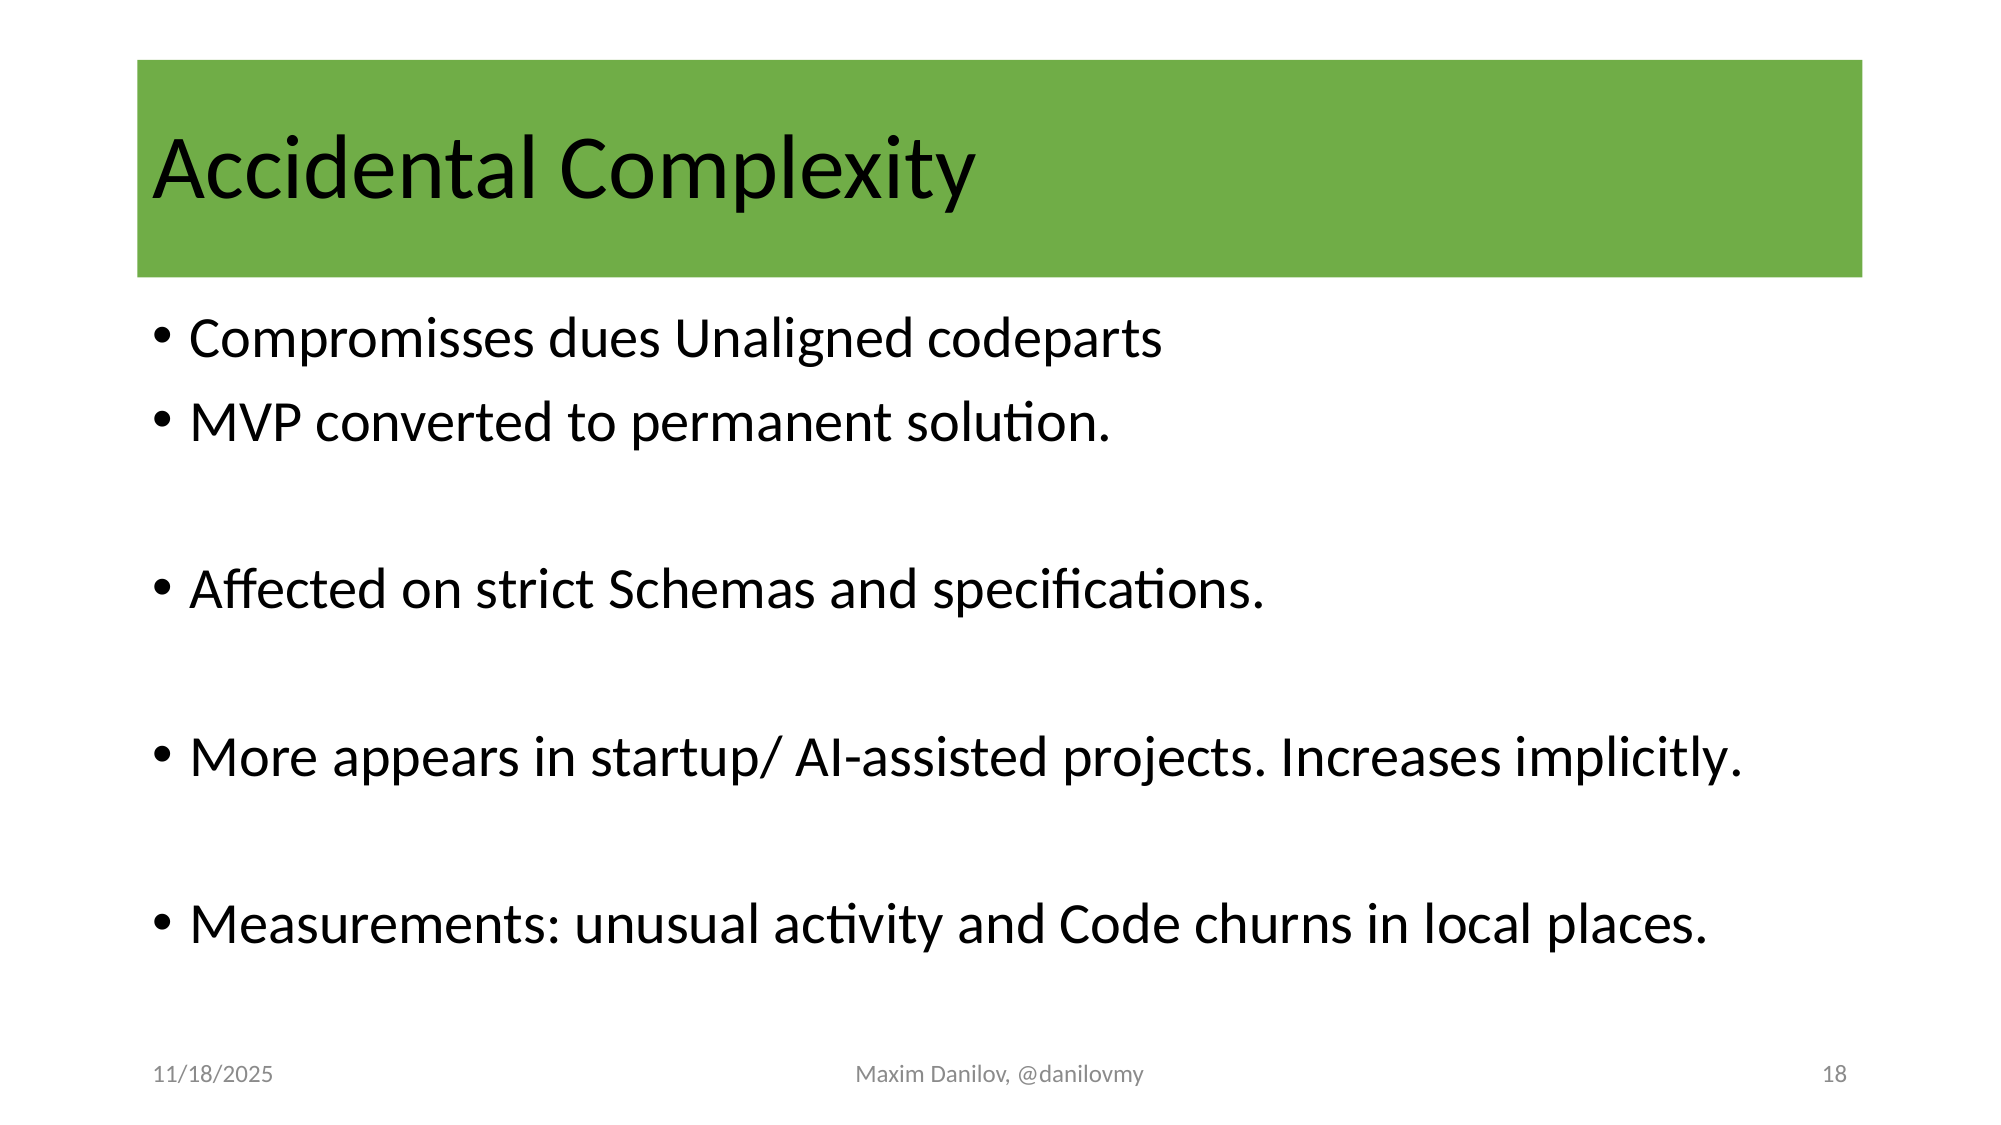

# Accidental Complexity
Compromisses dues Unaligned codeparts
MVP converted to permanent solution.

Affected on strict Schemas and specifications.

More appears in startup/ AI-assisted projects. Increases implicitly.

Measurements: unusual activity and Code churns in local places.

11/18/2025
Maxim Danilov, @danilovmy
18